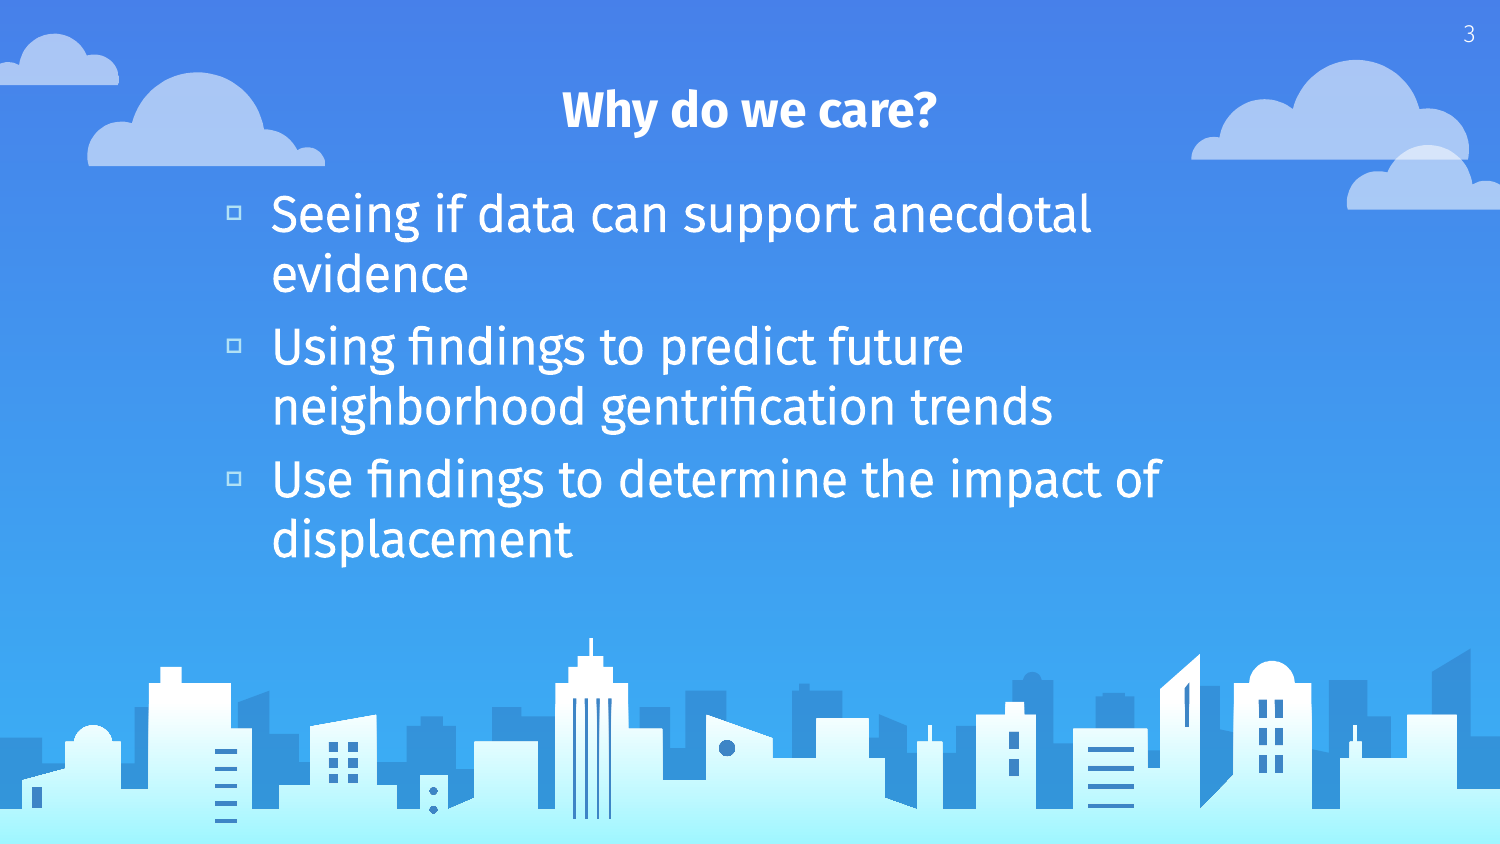

3
Why do we care?
Seeing if data can support anecdotal evidence
Using findings to predict future neighborhood gentrification trends
Use findings to determine the impact of displacement